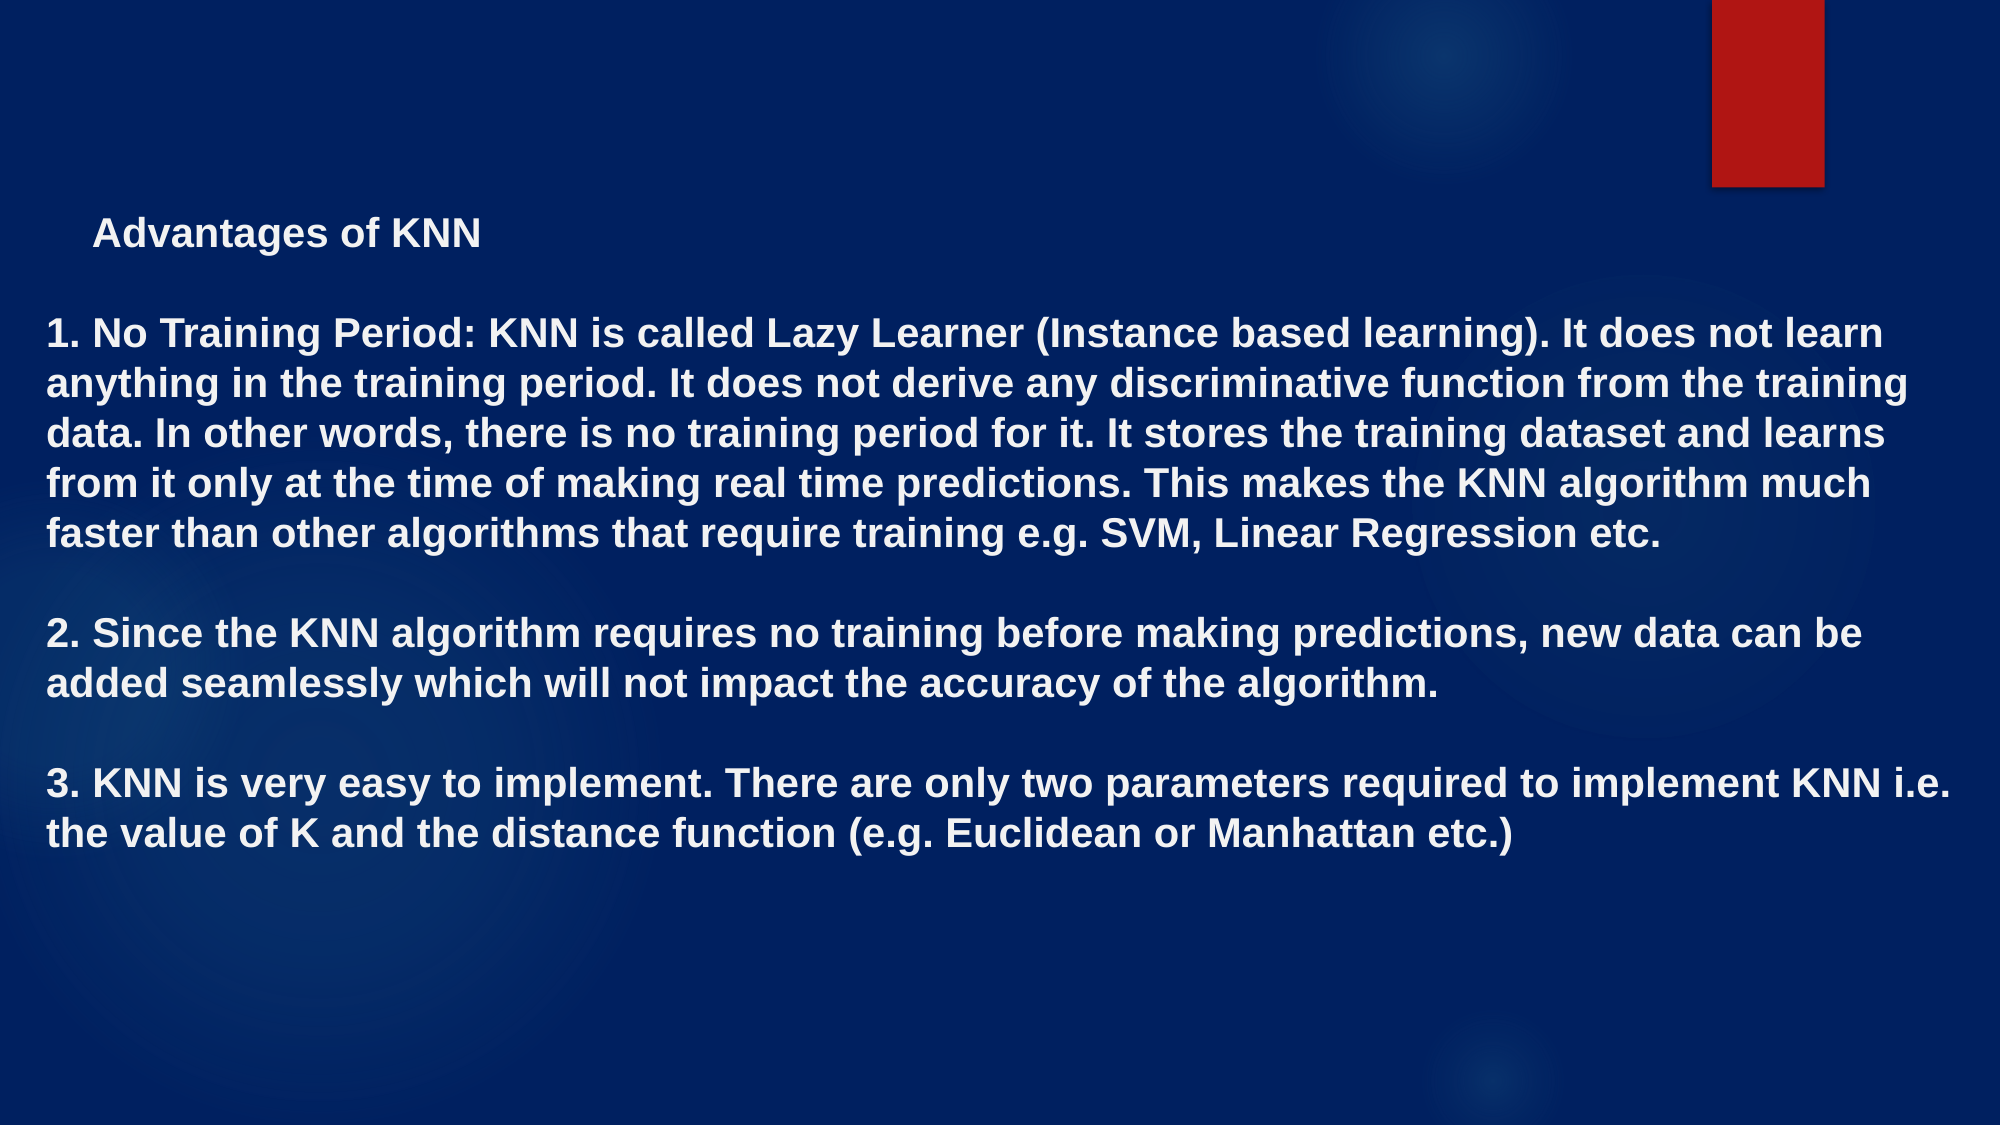

Advantages of KNN
1. No Training Period: KNN is called Lazy Learner (Instance based learning). It does not learn anything in the training period. It does not derive any discriminative function from the training data. In other words, there is no training period for it. It stores the training dataset and learns from it only at the time of making real time predictions. This makes the KNN algorithm much faster than other algorithms that require training e.g. SVM, Linear Regression etc.
2. Since the KNN algorithm requires no training before making predictions, new data can be added seamlessly which will not impact the accuracy of the algorithm.
3. KNN is very easy to implement. There are only two parameters required to implement KNN i.e. the value of K and the distance function (e.g. Euclidean or Manhattan etc.)